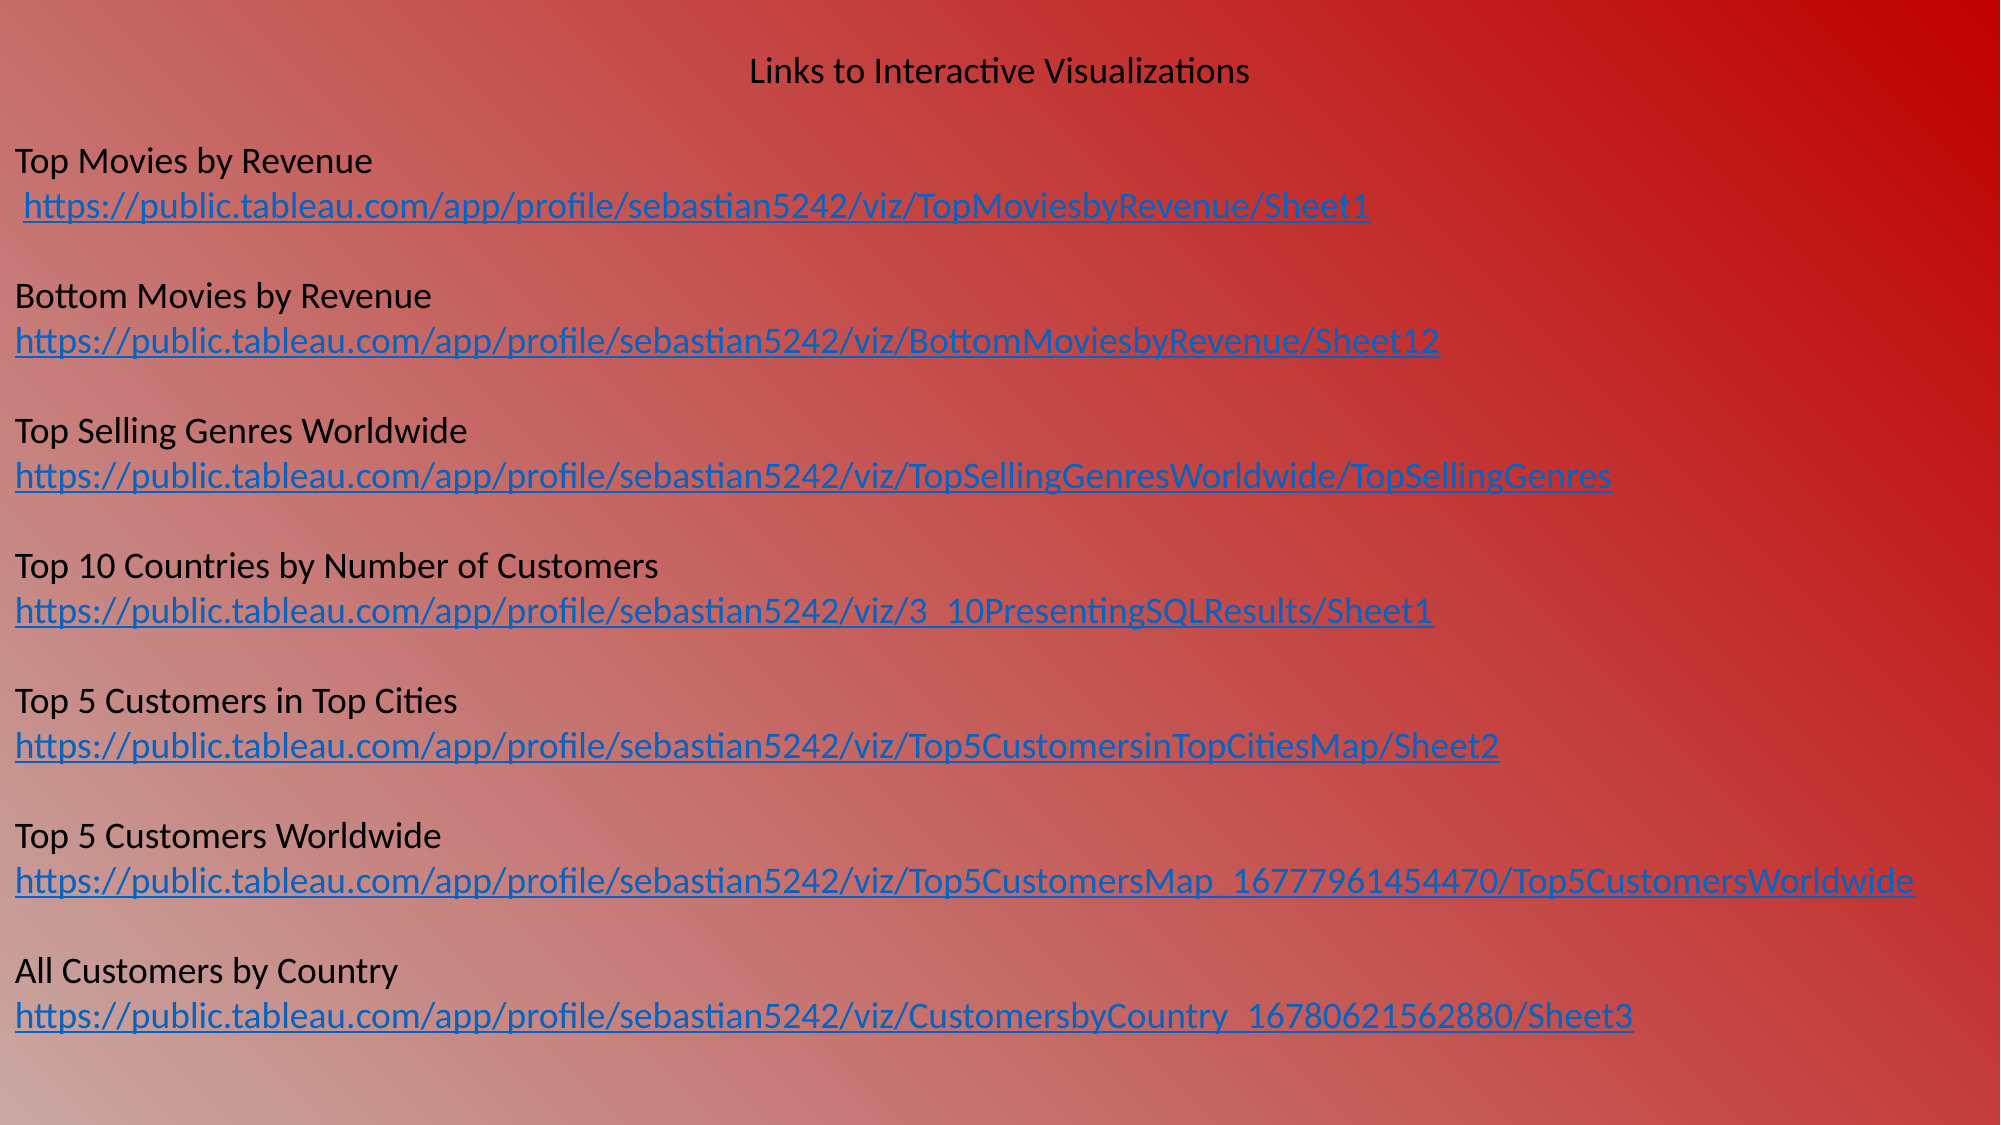

Links to Interactive Visualizations

Top Movies by Revenue
 https://public.tableau.com/app/profile/sebastian5242/viz/TopMoviesbyRevenue/Sheet1

Bottom Movies by Revenue
https://public.tableau.com/app/profile/sebastian5242/viz/BottomMoviesbyRevenue/Sheet12

Top Selling Genres Worldwide
https://public.tableau.com/app/profile/sebastian5242/viz/TopSellingGenresWorldwide/TopSellingGenres

Top 10 Countries by Number of Customers
https://public.tableau.com/app/profile/sebastian5242/viz/3_10PresentingSQLResults/Sheet1

Top 5 Customers in Top Cities
https://public.tableau.com/app/profile/sebastian5242/viz/Top5CustomersinTopCitiesMap/Sheet2

Top 5 Customers Worldwide
https://public.tableau.com/app/profile/sebastian5242/viz/Top5CustomersMap_16777961454470/Top5CustomersWorldwide

All Customers by Country
https://public.tableau.com/app/profile/sebastian5242/viz/CustomersbyCountry_16780621562880/Sheet3